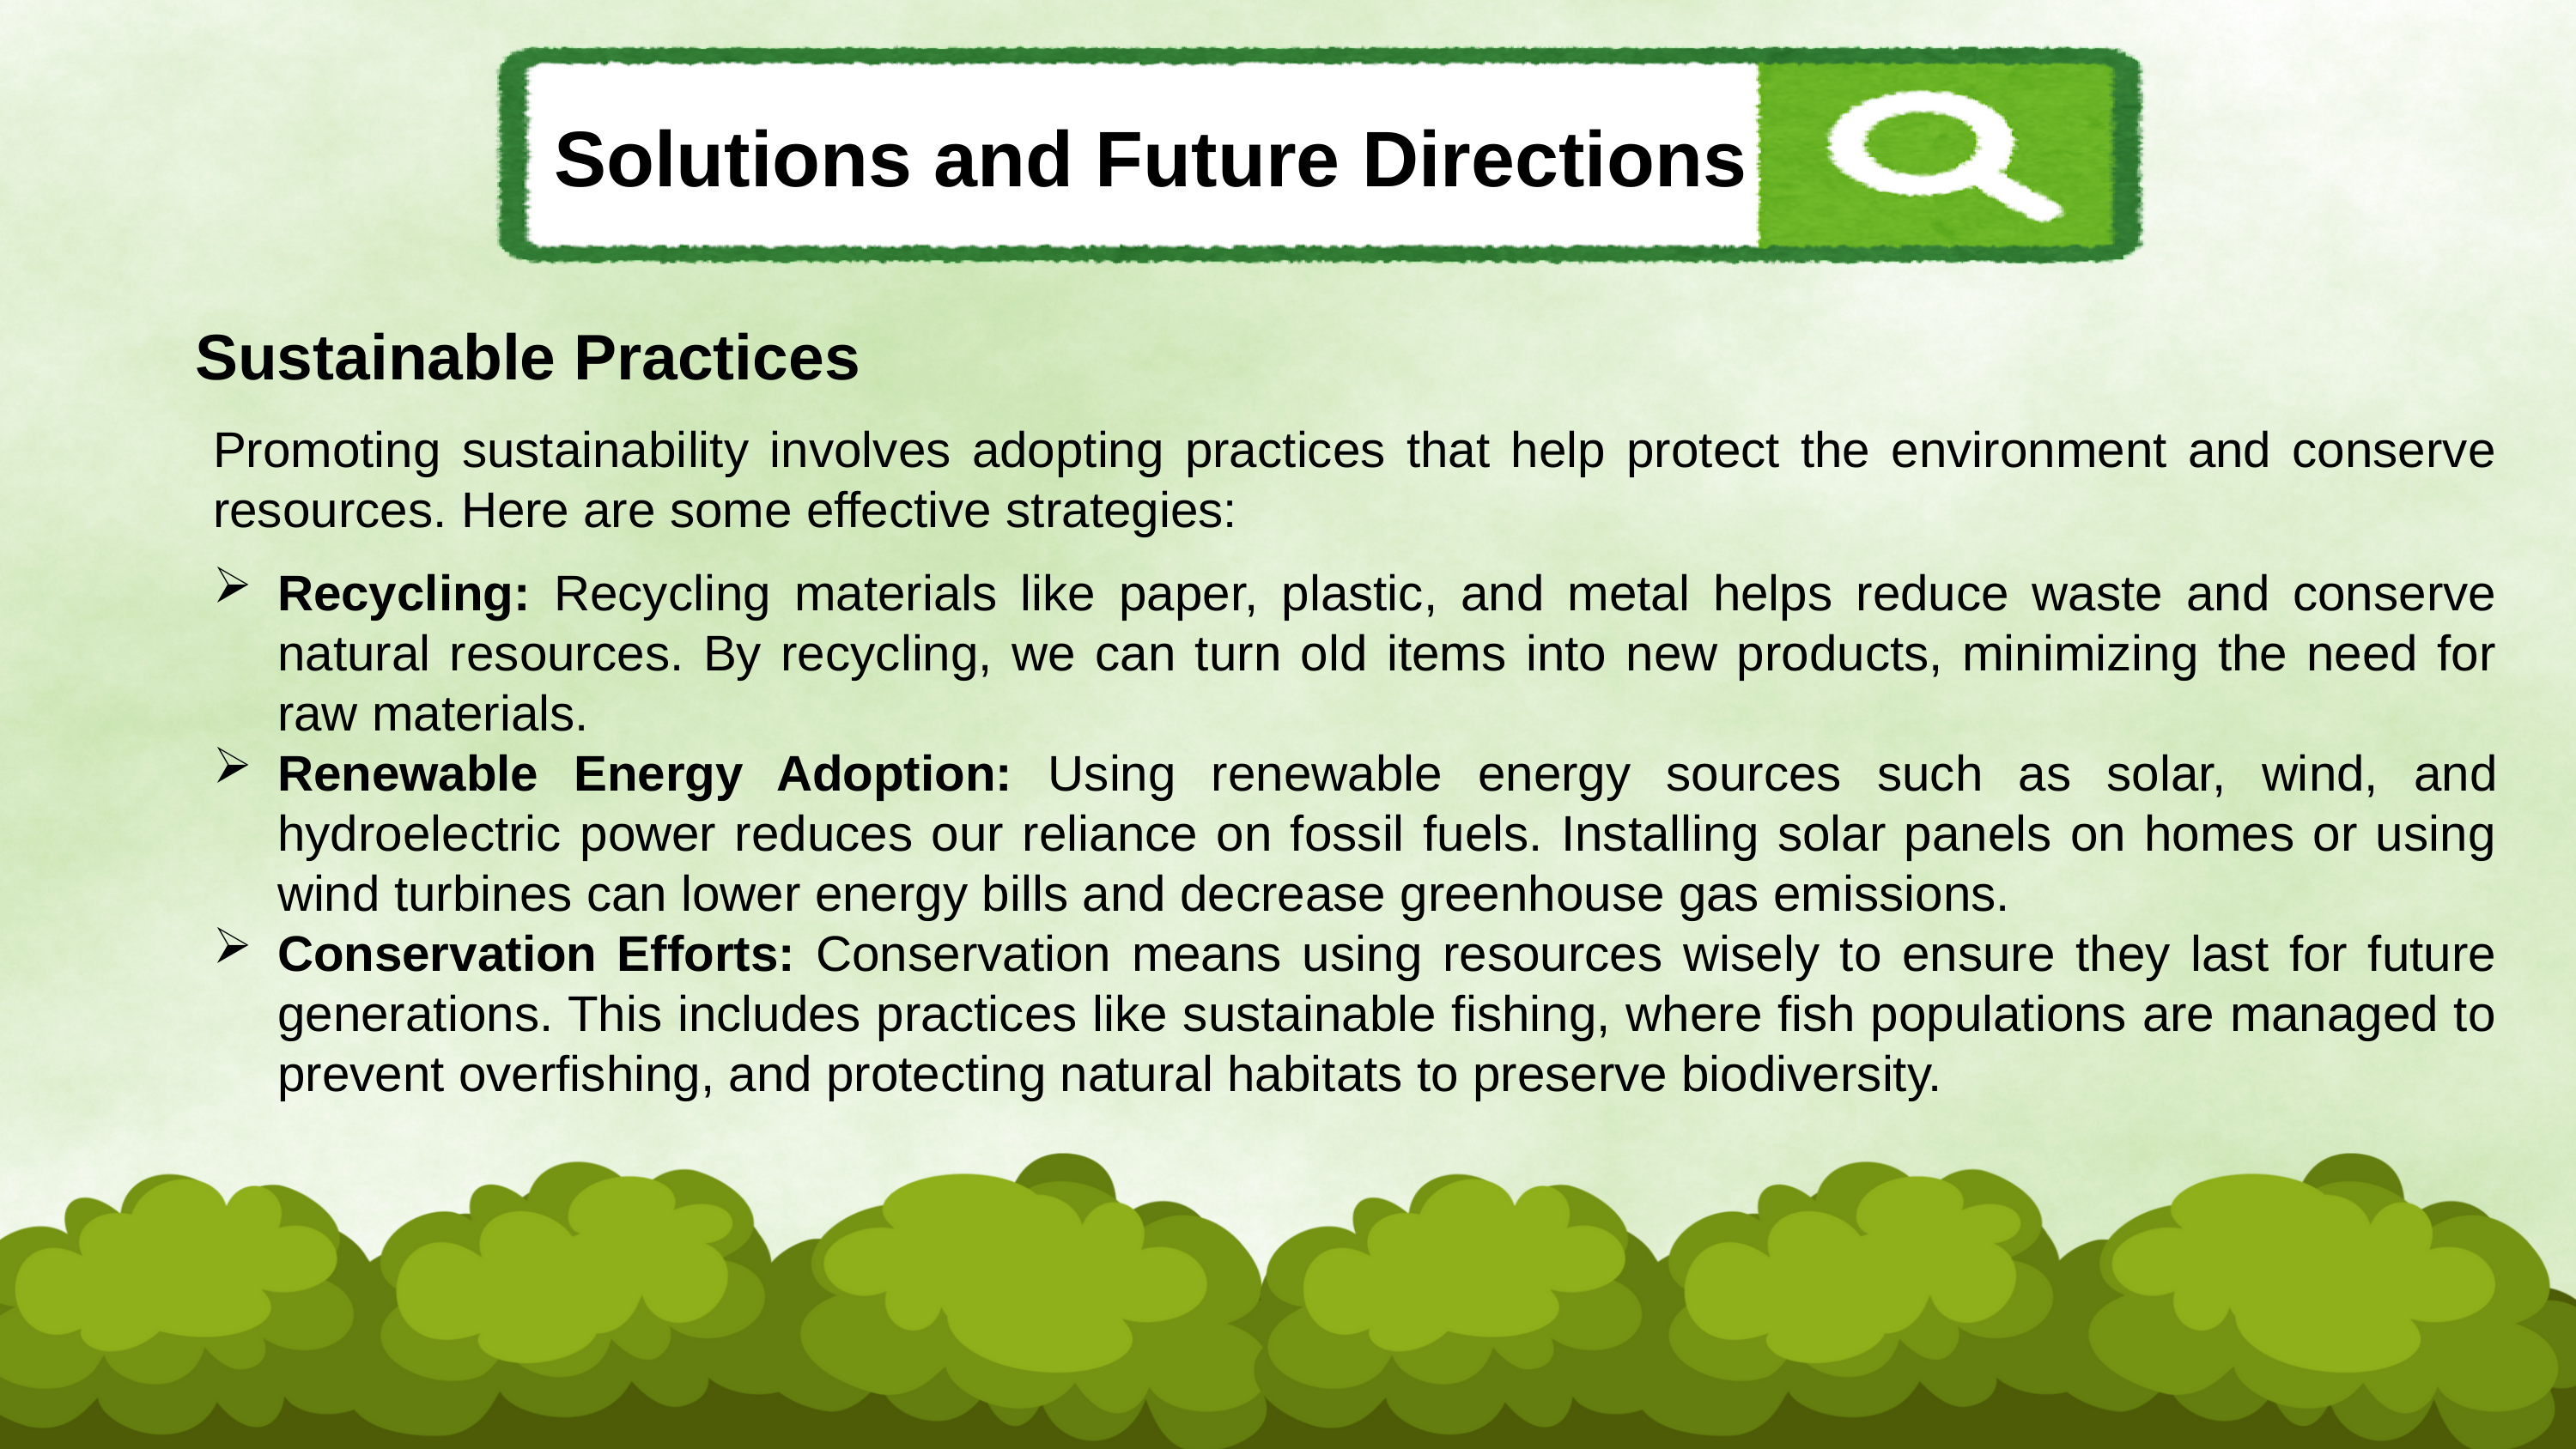

Solutions and Future Directions

Sustainable Practices

Promoting sustainability involves adopting practices that help protect the environment and conserve resources. Here are some effective strategies:

Recycling: Recycling materials like paper, plastic, and metal helps reduce waste and conserve natural resources. By recycling, we can turn old items into new products, minimizing the need for raw materials.
Renewable Energy Adoption: Using renewable energy sources such as solar, wind, and hydroelectric power reduces our reliance on fossil fuels. Installing solar panels on homes or using wind turbines can lower energy bills and decrease greenhouse gas emissions.
Conservation Efforts: Conservation means using resources wisely to ensure they last for future generations. This includes practices like sustainable fishing, where fish populations are managed to prevent overfishing, and protecting natural habitats to preserve biodiversity.